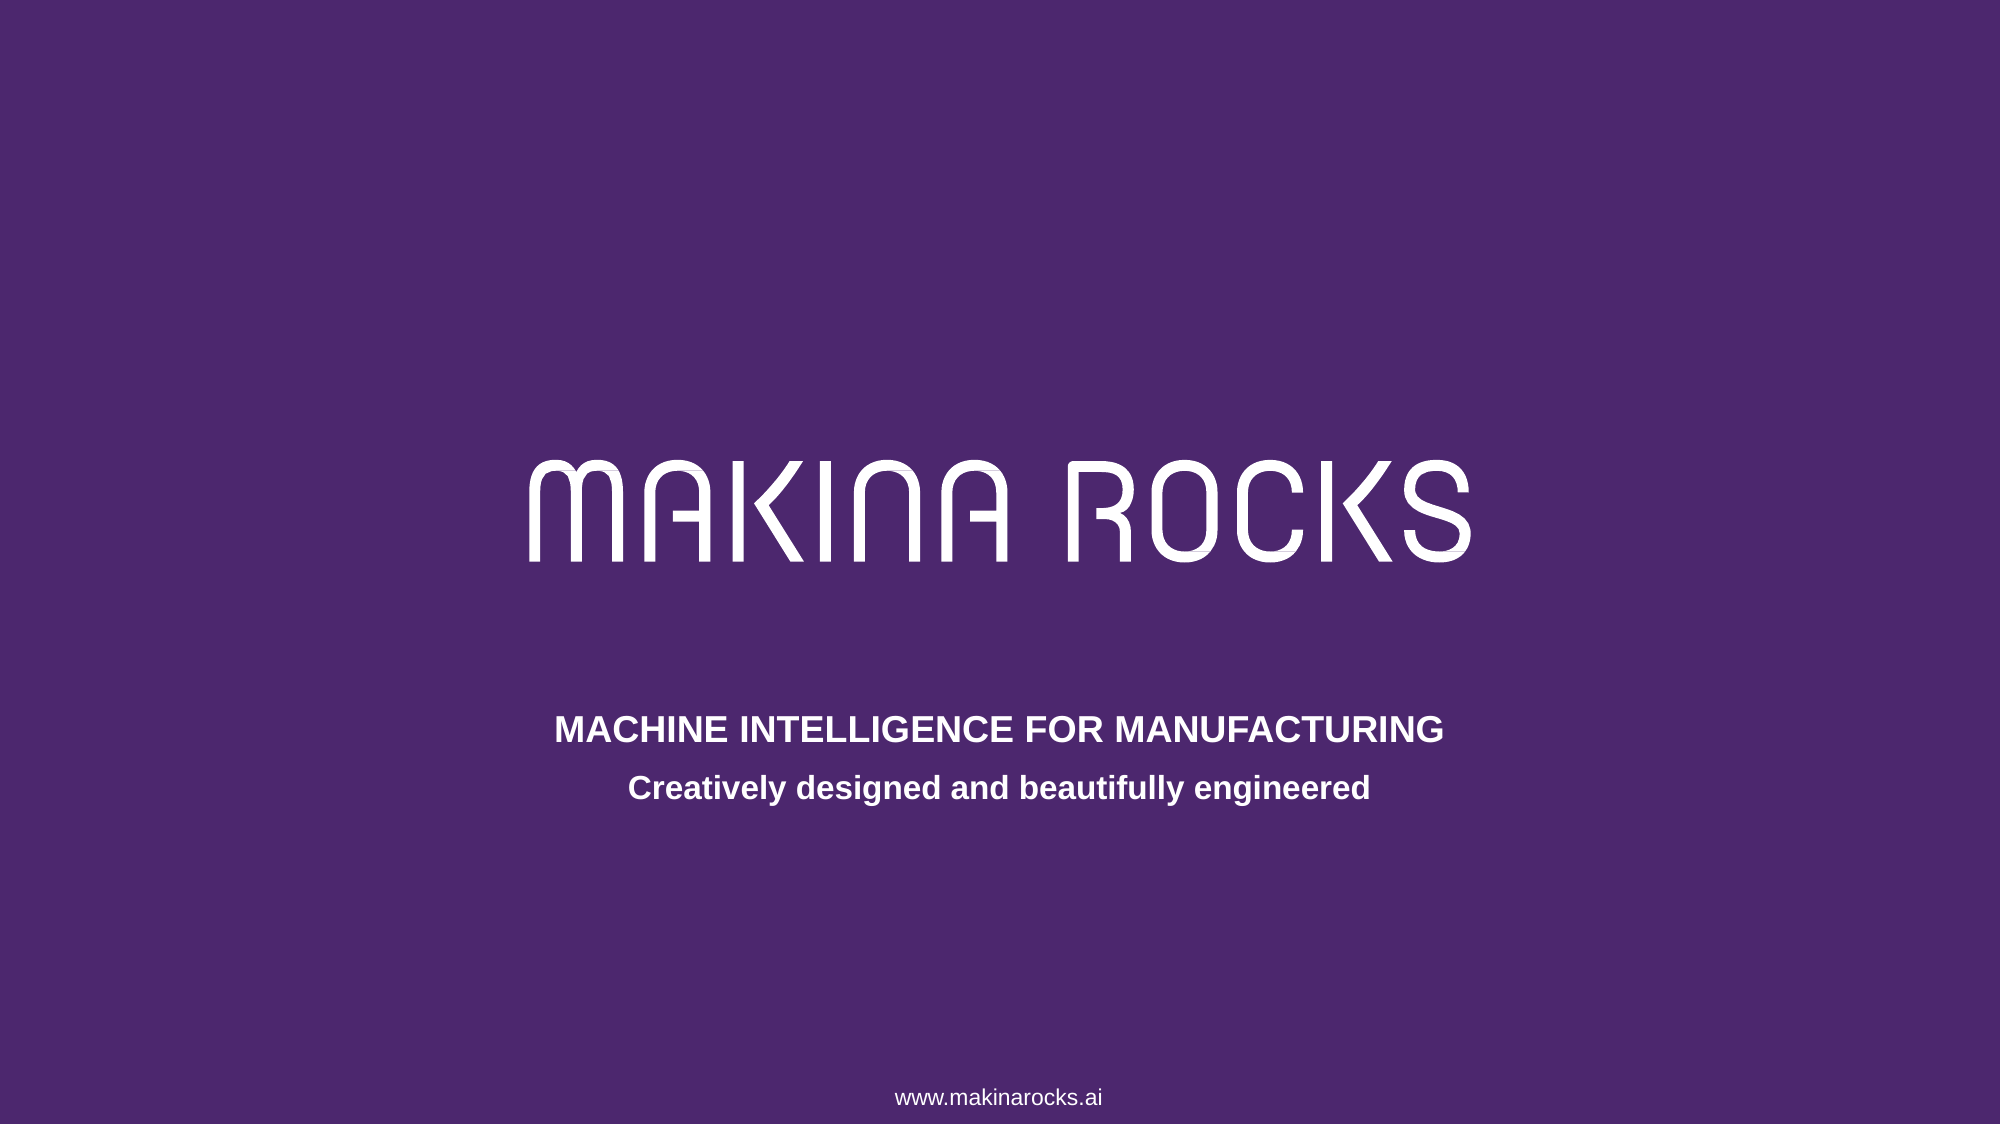

MACHINE INTELLIGENCE FOR MANUFACTURING
Creatively designed and beautifully engineered
www.makinarocks.ai